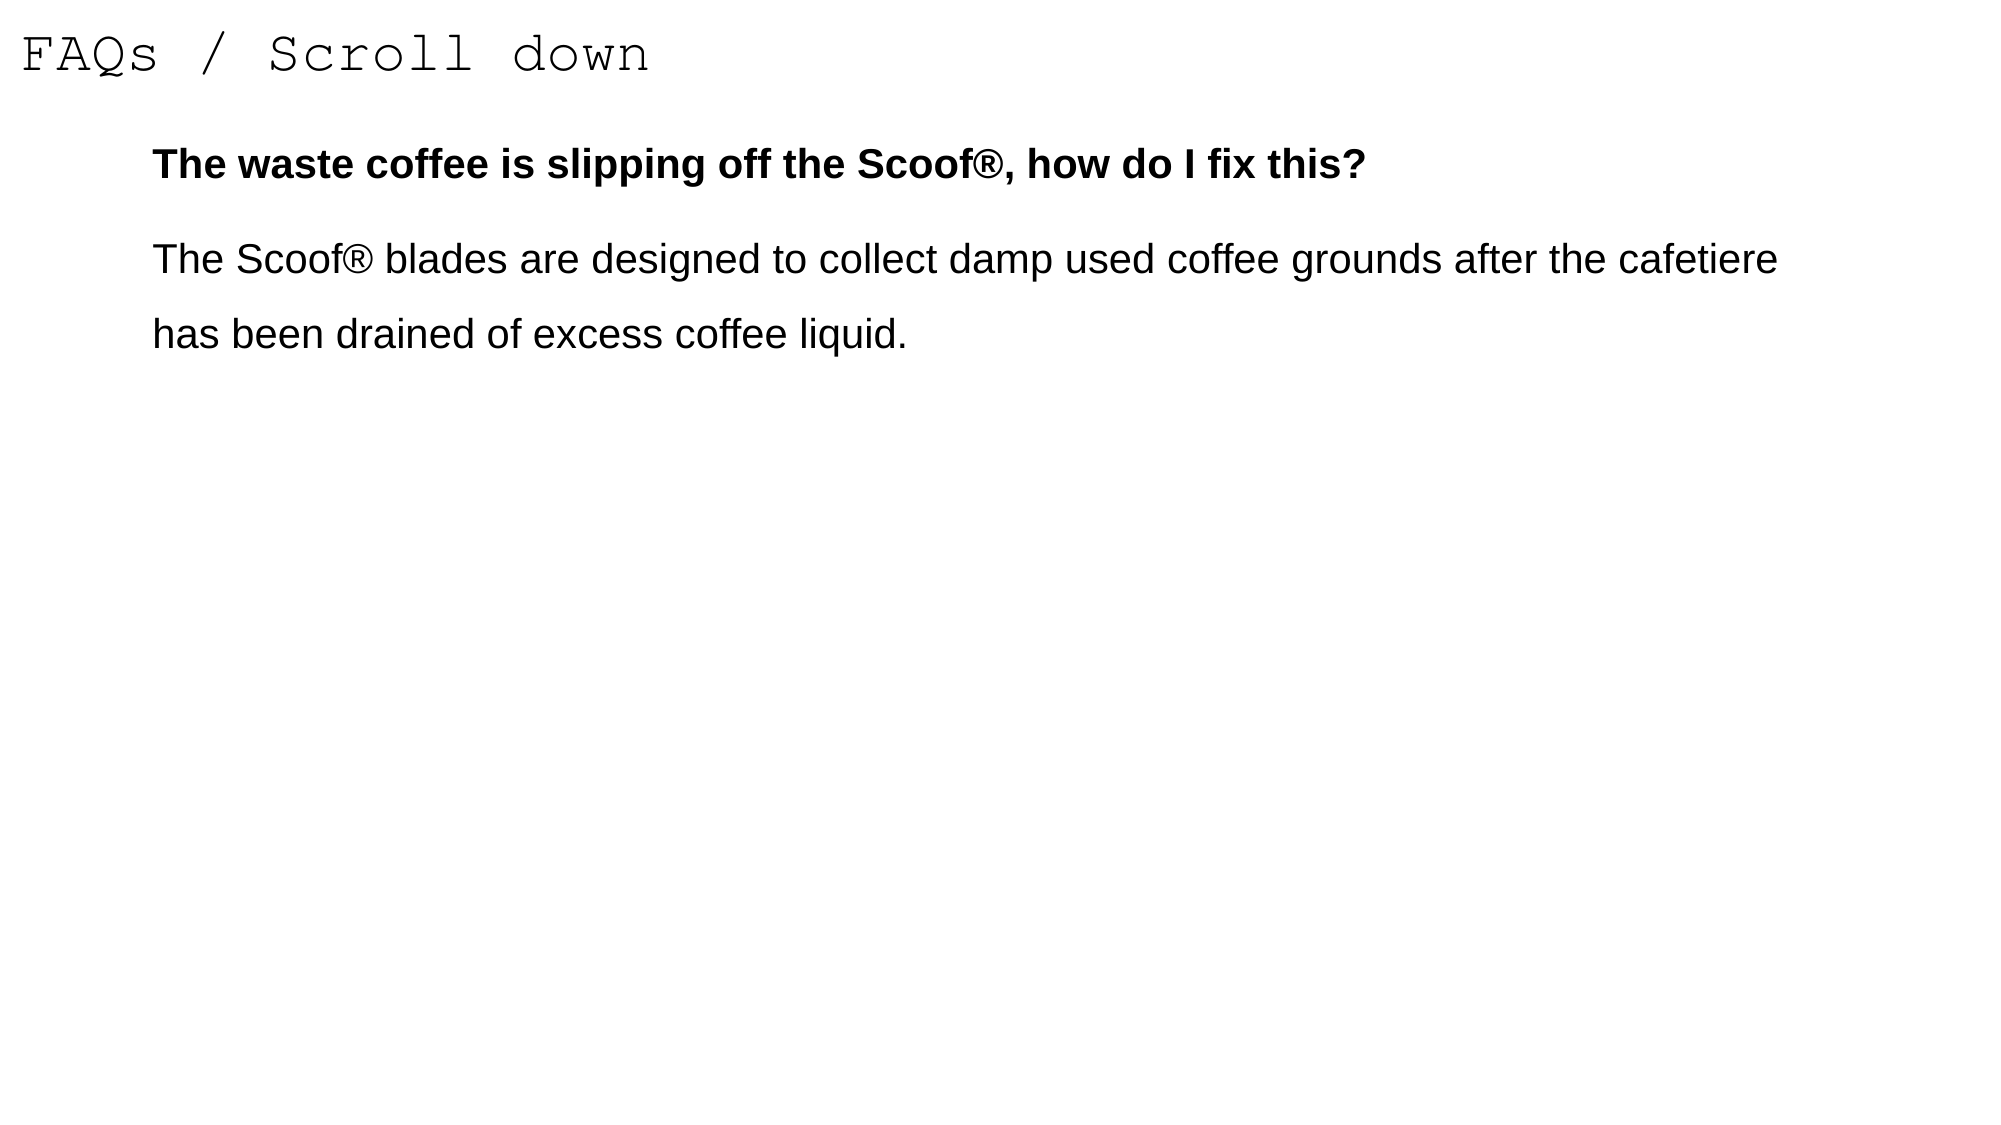

# FAQs / Scroll down
The waste coffee is slipping off the Scoof®, how do I fix this?
The Scoof® blades are designed to collect damp used coffee grounds after the cafetiere has been drained of excess coffee liquid.